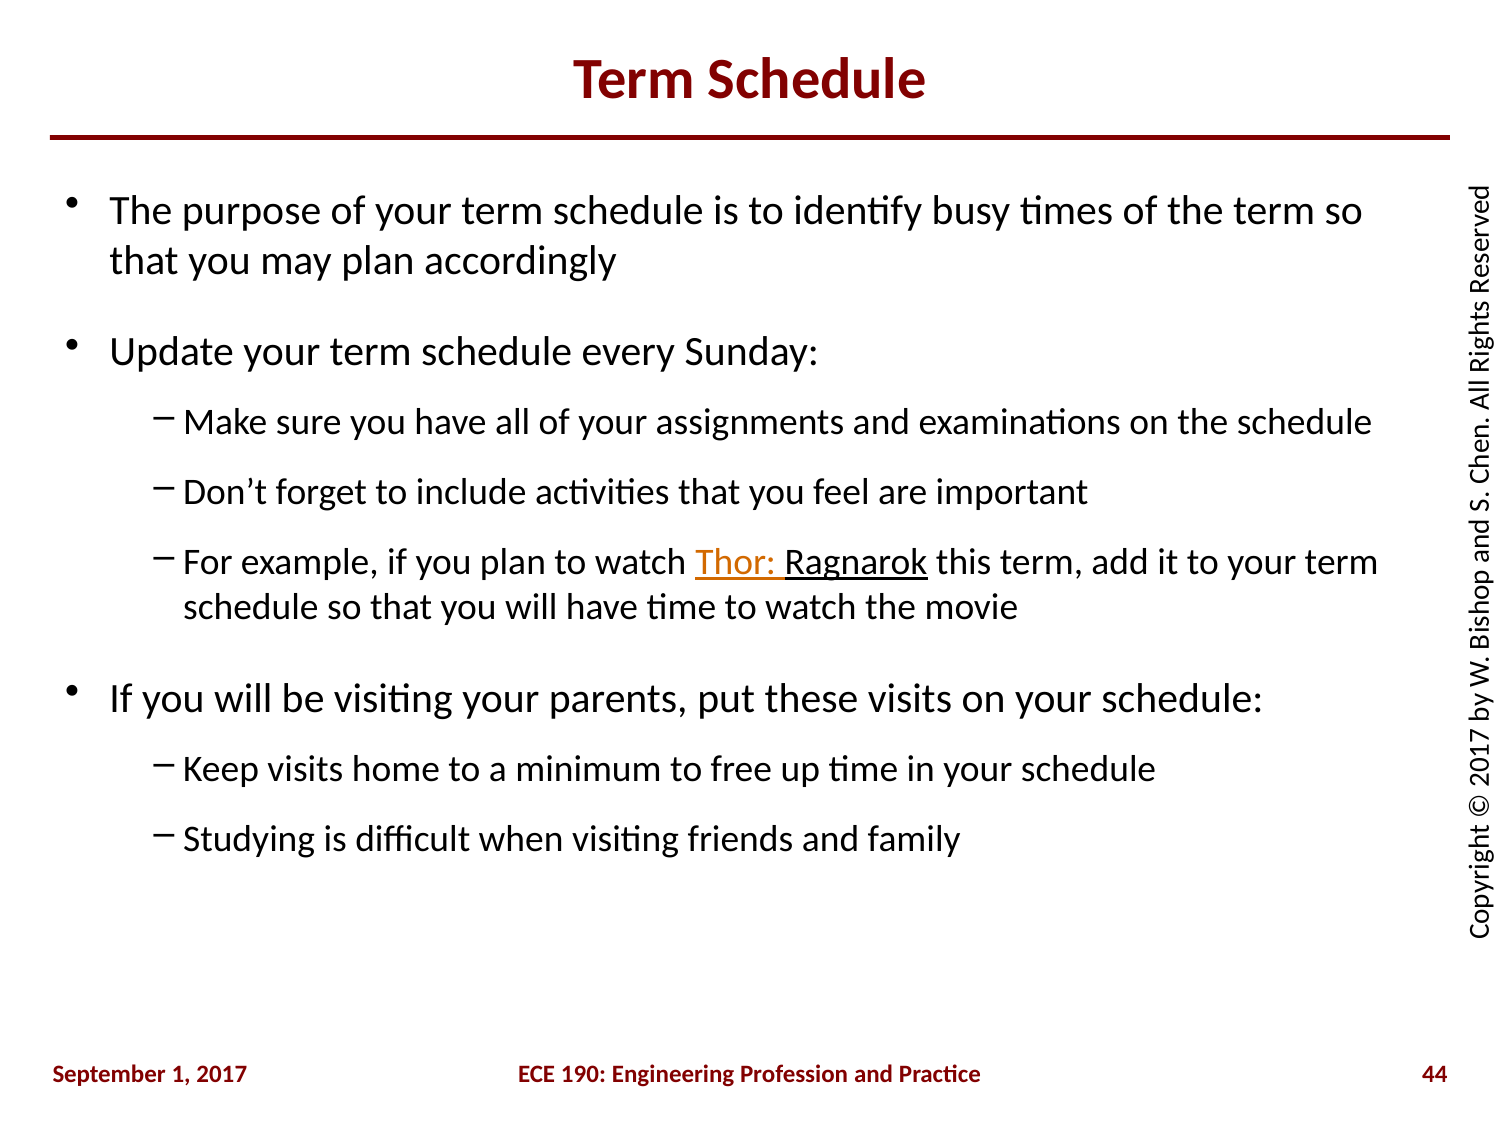

# Term Schedule
The purpose of your term schedule is to identify busy times of the term so that you may plan accordingly
Update your term schedule every Sunday:
Make sure you have all of your assignments and examinations on the schedule
Don’t forget to include activities that you feel are important
For example, if you plan to watch Thor: Ragnarok this term, add it to your term schedule so that you will have time to watch the movie
If you will be visiting your parents, put these visits on your schedule:
Keep visits home to a minimum to free up time in your schedule
Studying is difficult when visiting friends and family
September 1, 2017
ECE 190: Engineering Profession and Practice
44